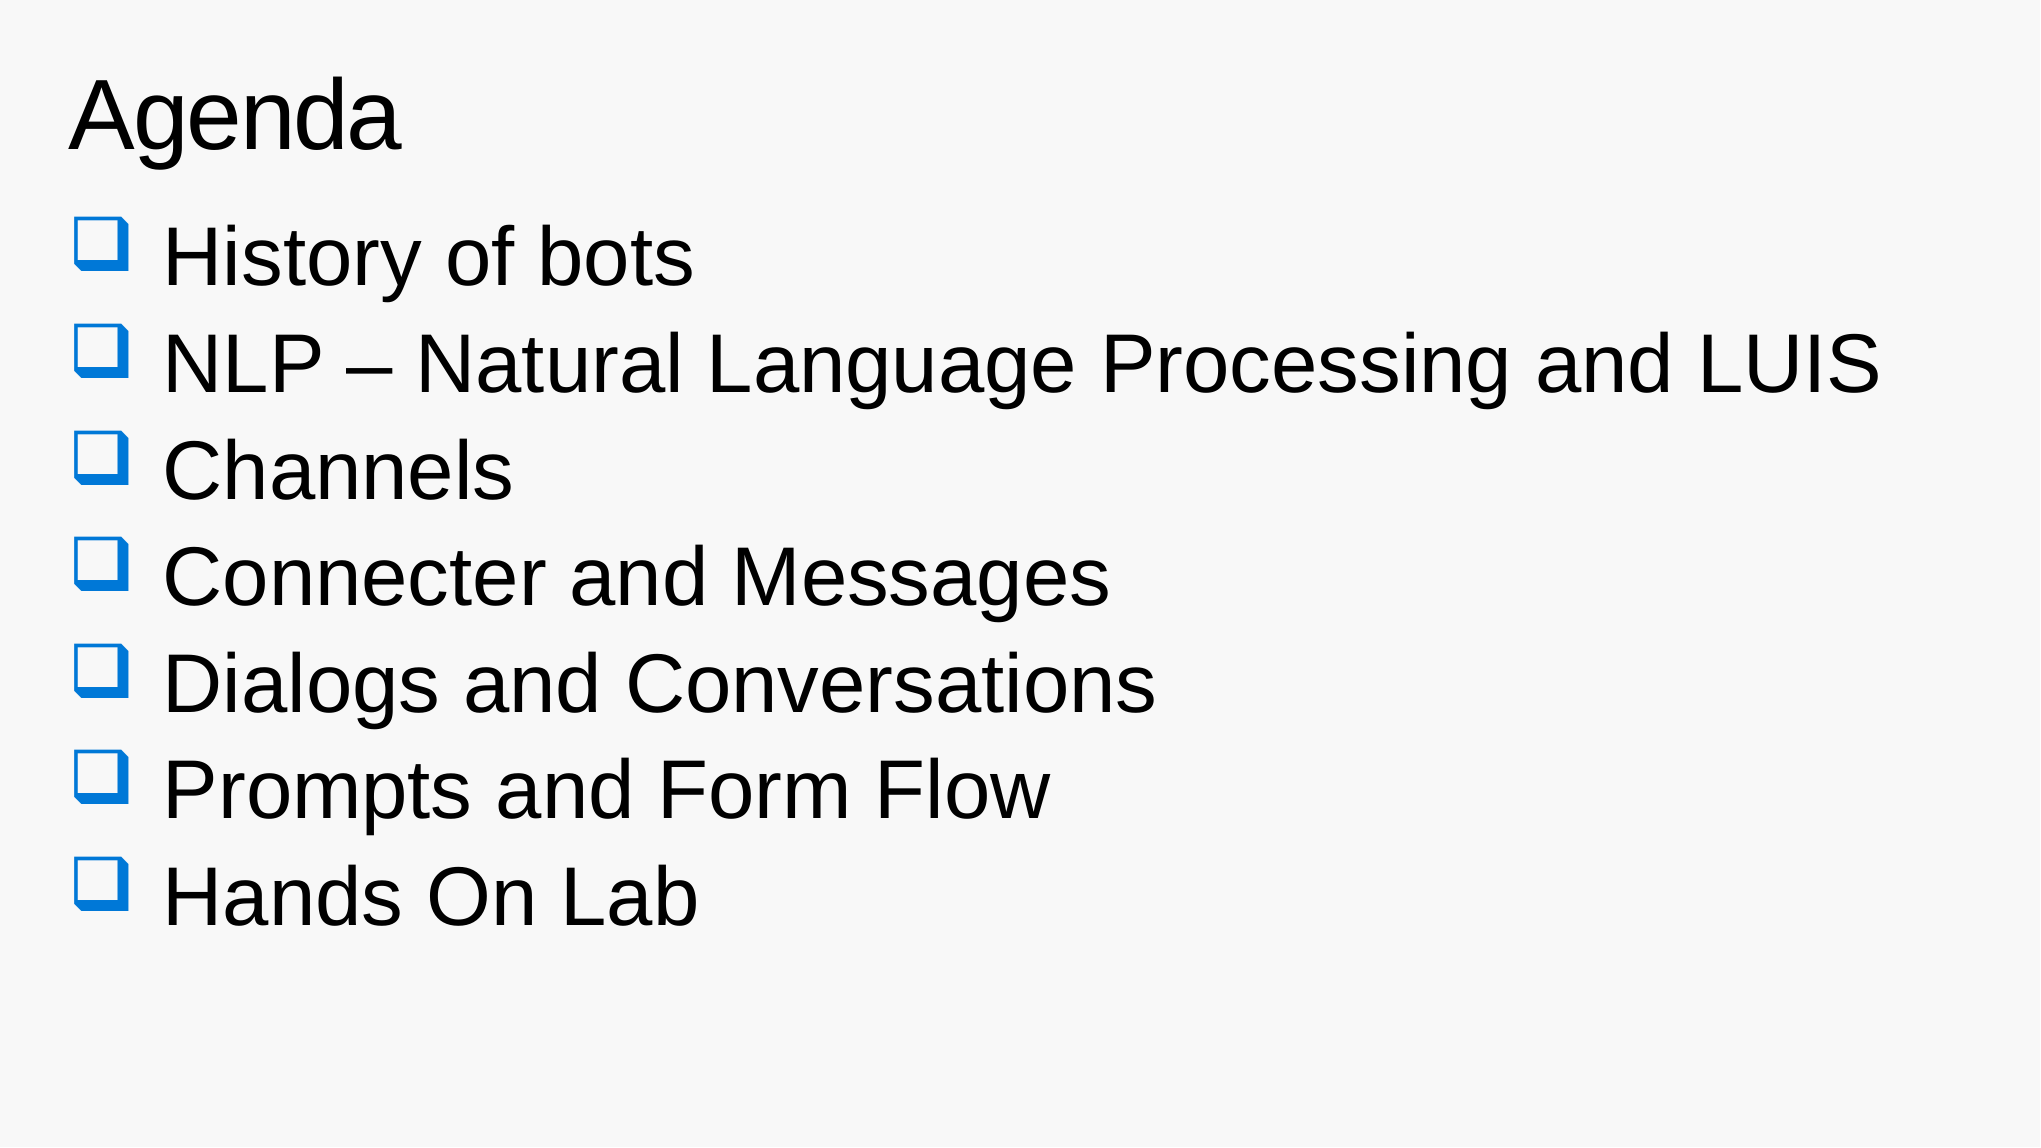

# Agenda
History of bots
NLP – Natural Language Processing and LUIS
Channels
Connecter and Messages
Dialogs and Conversations
Prompts and Form Flow
Hands On Lab